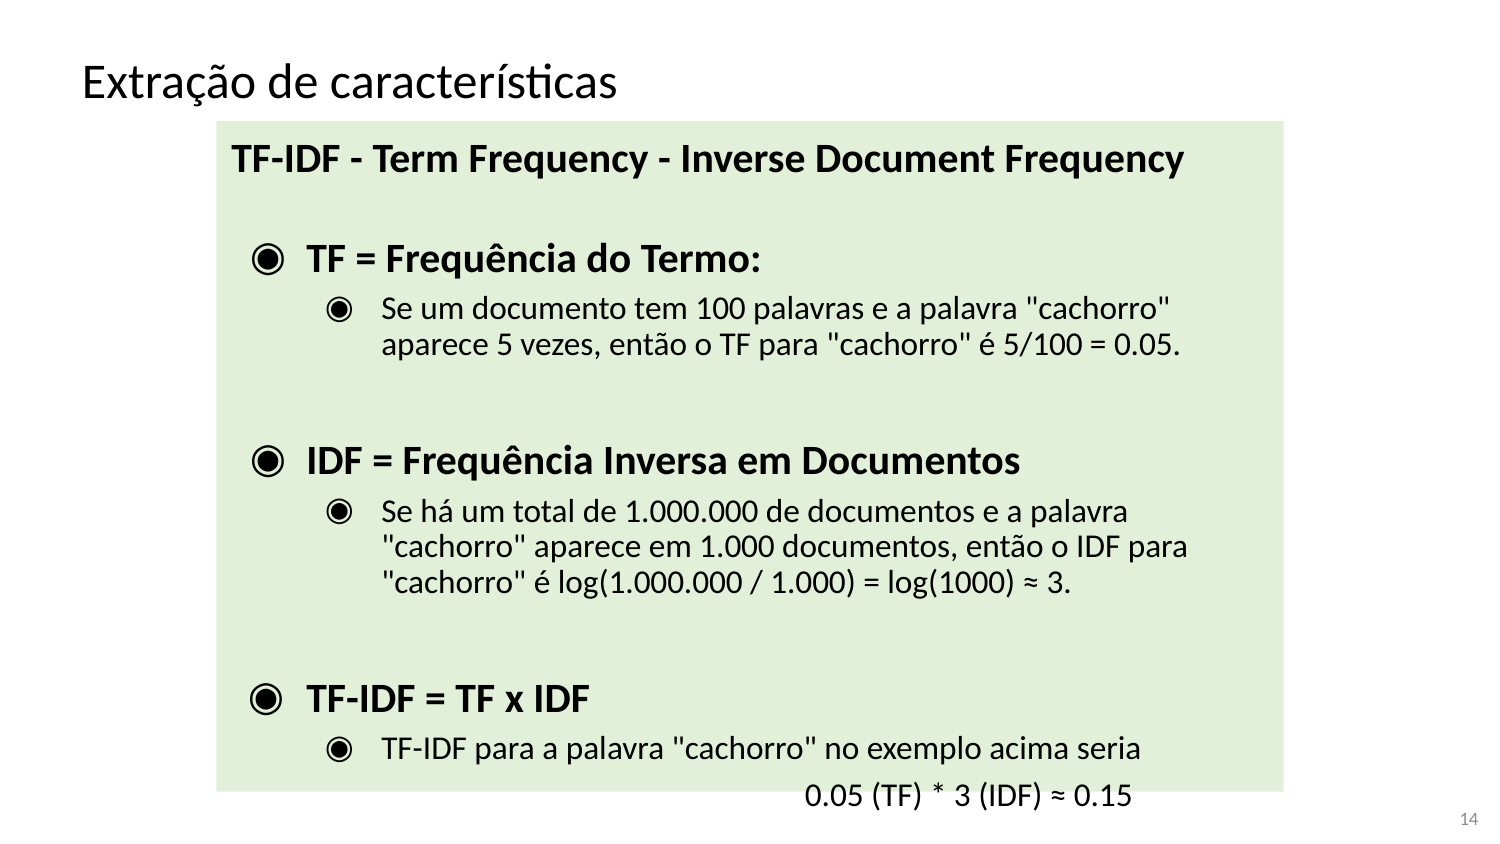

# Extração de características
TF-IDF - Term Frequency - Inverse Document Frequency

TF = Frequência do Termo:
Se um documento tem 100 palavras e a palavra "cachorro" aparece 5 vezes, então o TF para "cachorro" é 5/100 = 0.05.

IDF = Frequência Inversa em Documentos
Se há um total de 1.000.000 de documentos e a palavra "cachorro" aparece em 1.000 documentos, então o IDF para "cachorro" é log(1.000.000 / 1.000) = log(1000) ≈ 3.

TF-IDF = TF x IDF
TF-IDF para a palavra "cachorro" no exemplo acima seria
			    0.05 (TF) * 3 (IDF) ≈ 0.15
14